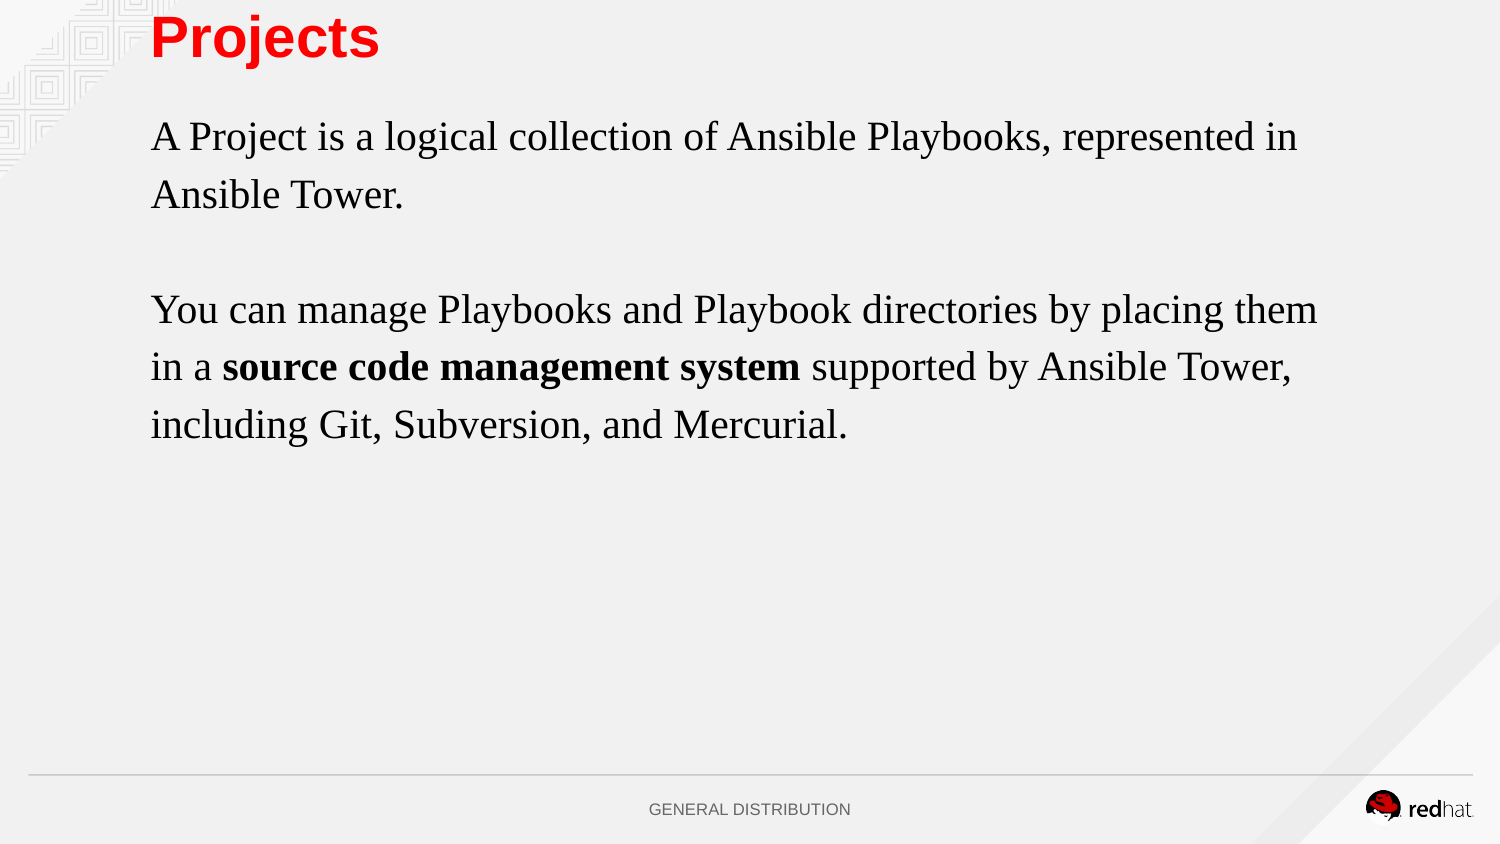

# Projects
A Project is a logical collection of Ansible Playbooks, represented in Ansible Tower.

You can manage Playbooks and Playbook directories by placing them in a source code management system supported by Ansible Tower, including Git, Subversion, and Mercurial.